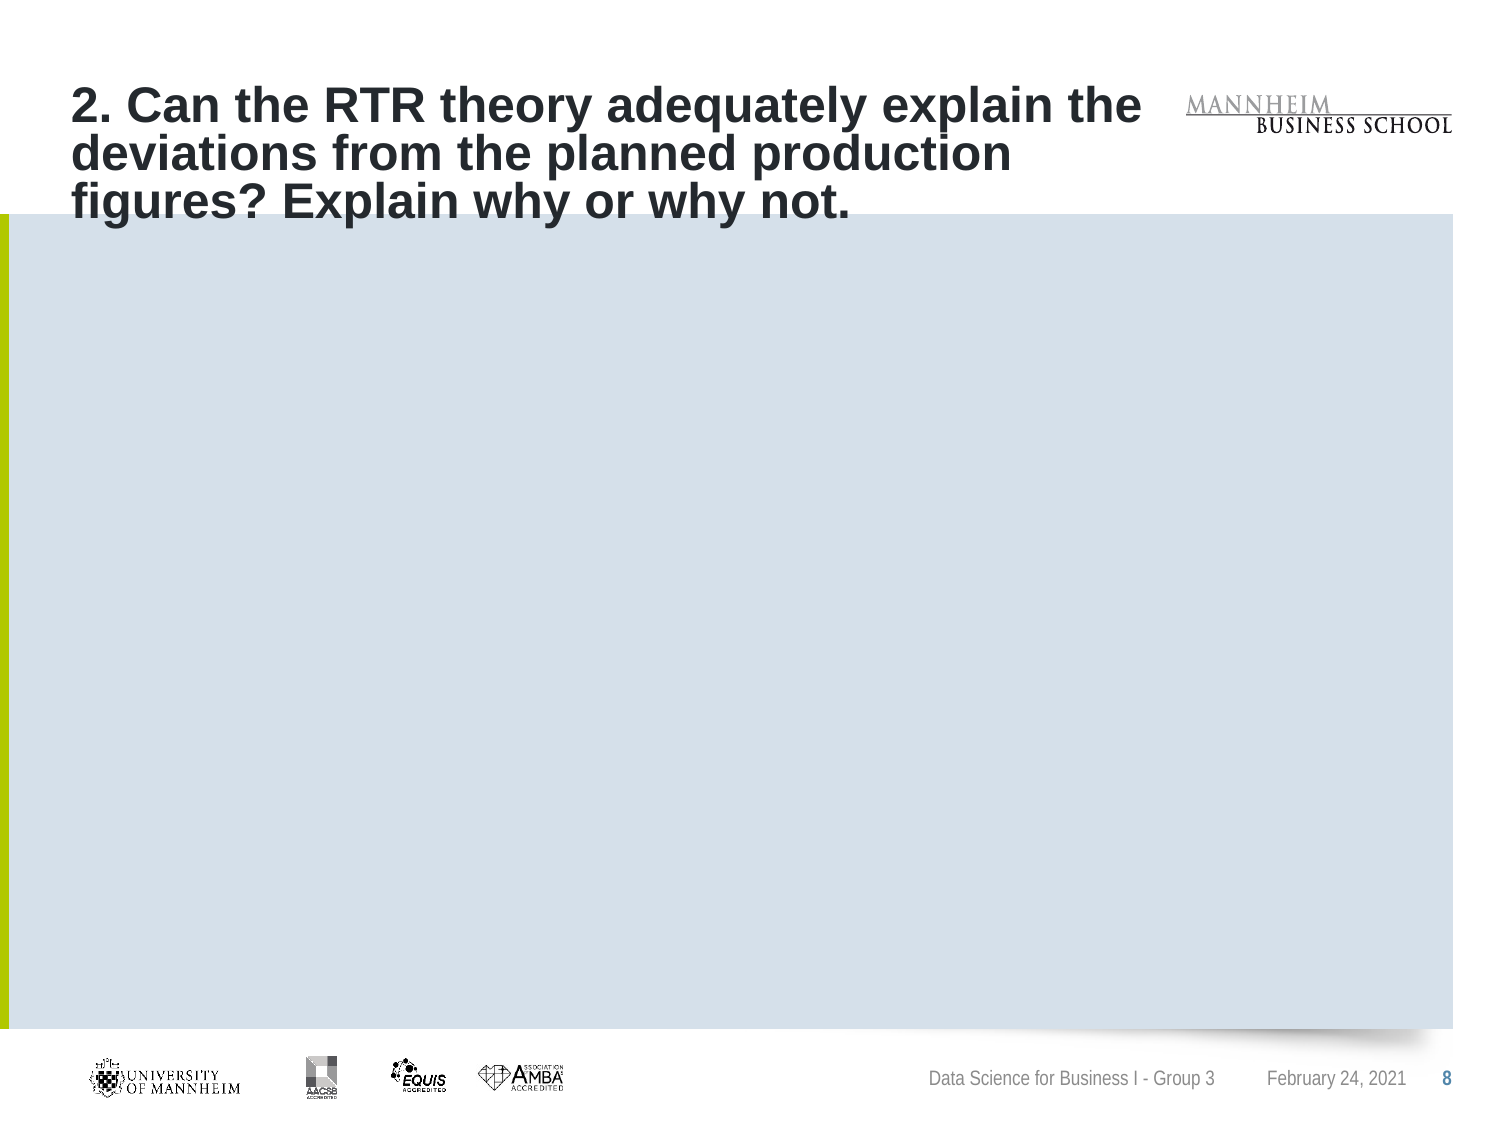

# 2. Can the RTR theory adequately explain the deviations from the planned production figures? Explain why or why not.

Data Science for Business I - Group 3
February 24, 2021
8